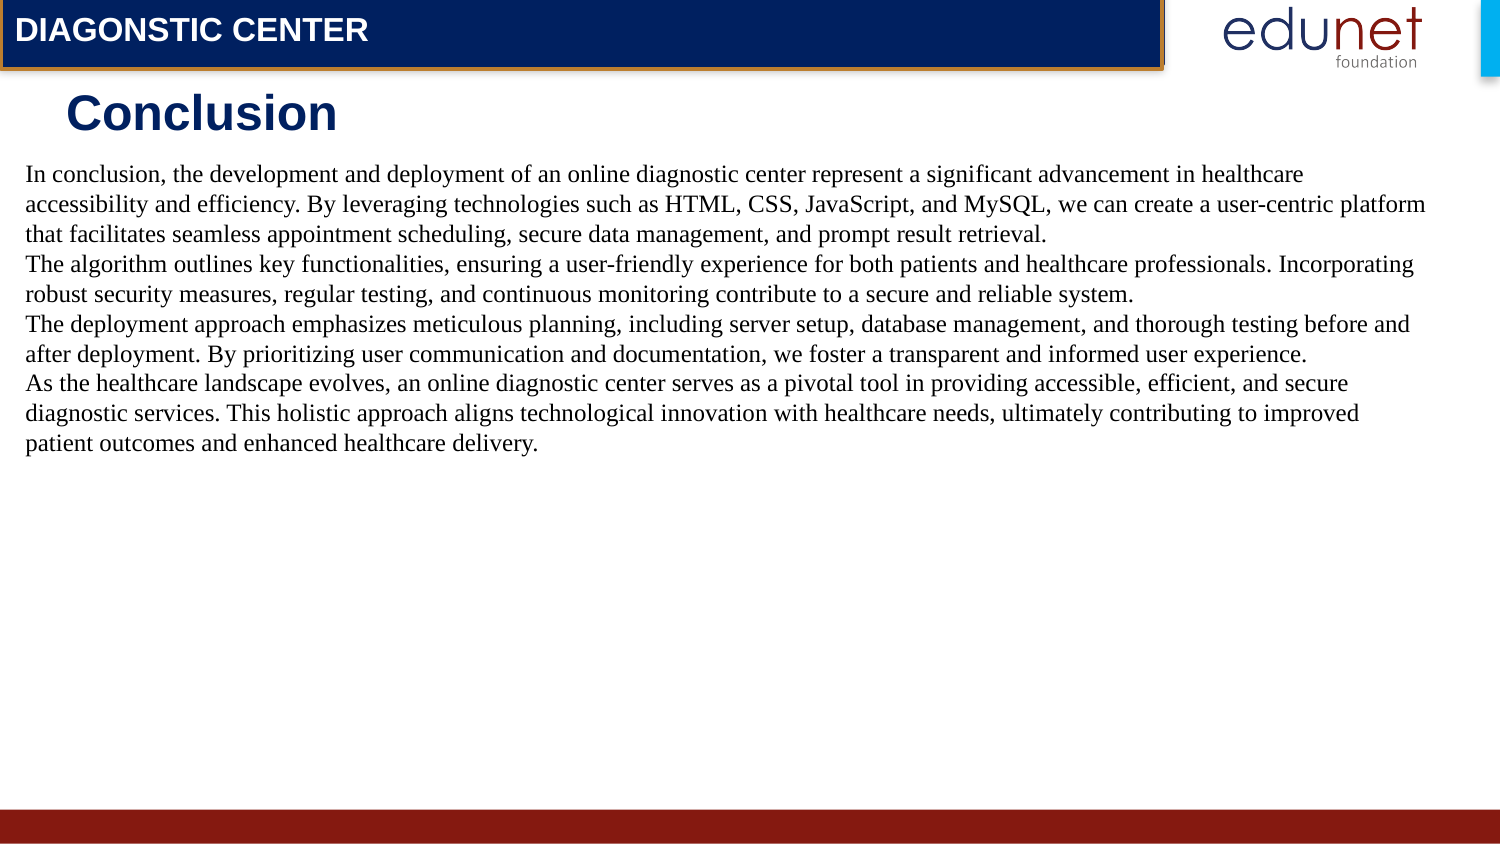

DIAGONSTIC CENTER

# Conclusion
In conclusion, the development and deployment of an online diagnostic center represent a significant advancement in healthcare accessibility and efficiency. By leveraging technologies such as HTML, CSS, JavaScript, and MySQL, we can create a user-centric platform that facilitates seamless appointment scheduling, secure data management, and prompt result retrieval.
The algorithm outlines key functionalities, ensuring a user-friendly experience for both patients and healthcare professionals. Incorporating robust security measures, regular testing, and continuous monitoring contribute to a secure and reliable system.
The deployment approach emphasizes meticulous planning, including server setup, database management, and thorough testing before and after deployment. By prioritizing user communication and documentation, we foster a transparent and informed user experience.
As the healthcare landscape evolves, an online diagnostic center serves as a pivotal tool in providing accessible, efficient, and secure diagnostic services. This holistic approach aligns technological innovation with healthcare needs, ultimately contributing to improved patient outcomes and enhanced healthcare delivery.